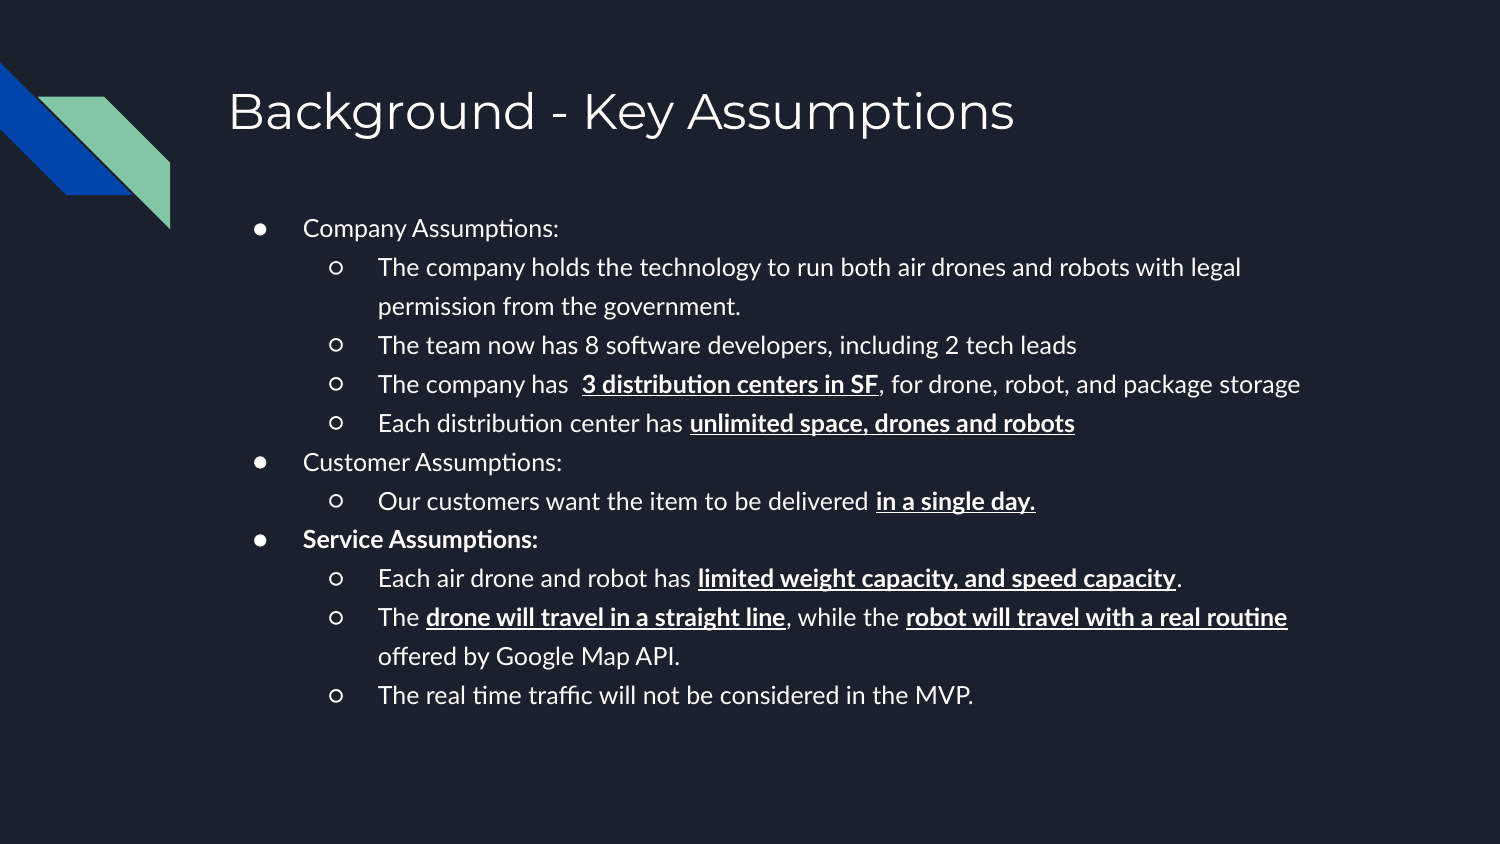

# Background - Key Assumptions
Company Assumptions:
The company holds the technology to run both air drones and robots with legal permission from the government.
The team now has 8 software developers, including 2 tech leads
The company has  3 distribution centers in SF, for drone, robot, and package storage
Each distribution center has unlimited space, drones and robots
Customer Assumptions:
Our customers want the item to be delivered in a single day.
Service Assumptions:
Each air drone and robot has limited weight capacity, and speed capacity.
The drone will travel in a straight line, while the robot will travel with a real routine offered by Google Map API.
The real time traffic will not be considered in the MVP.